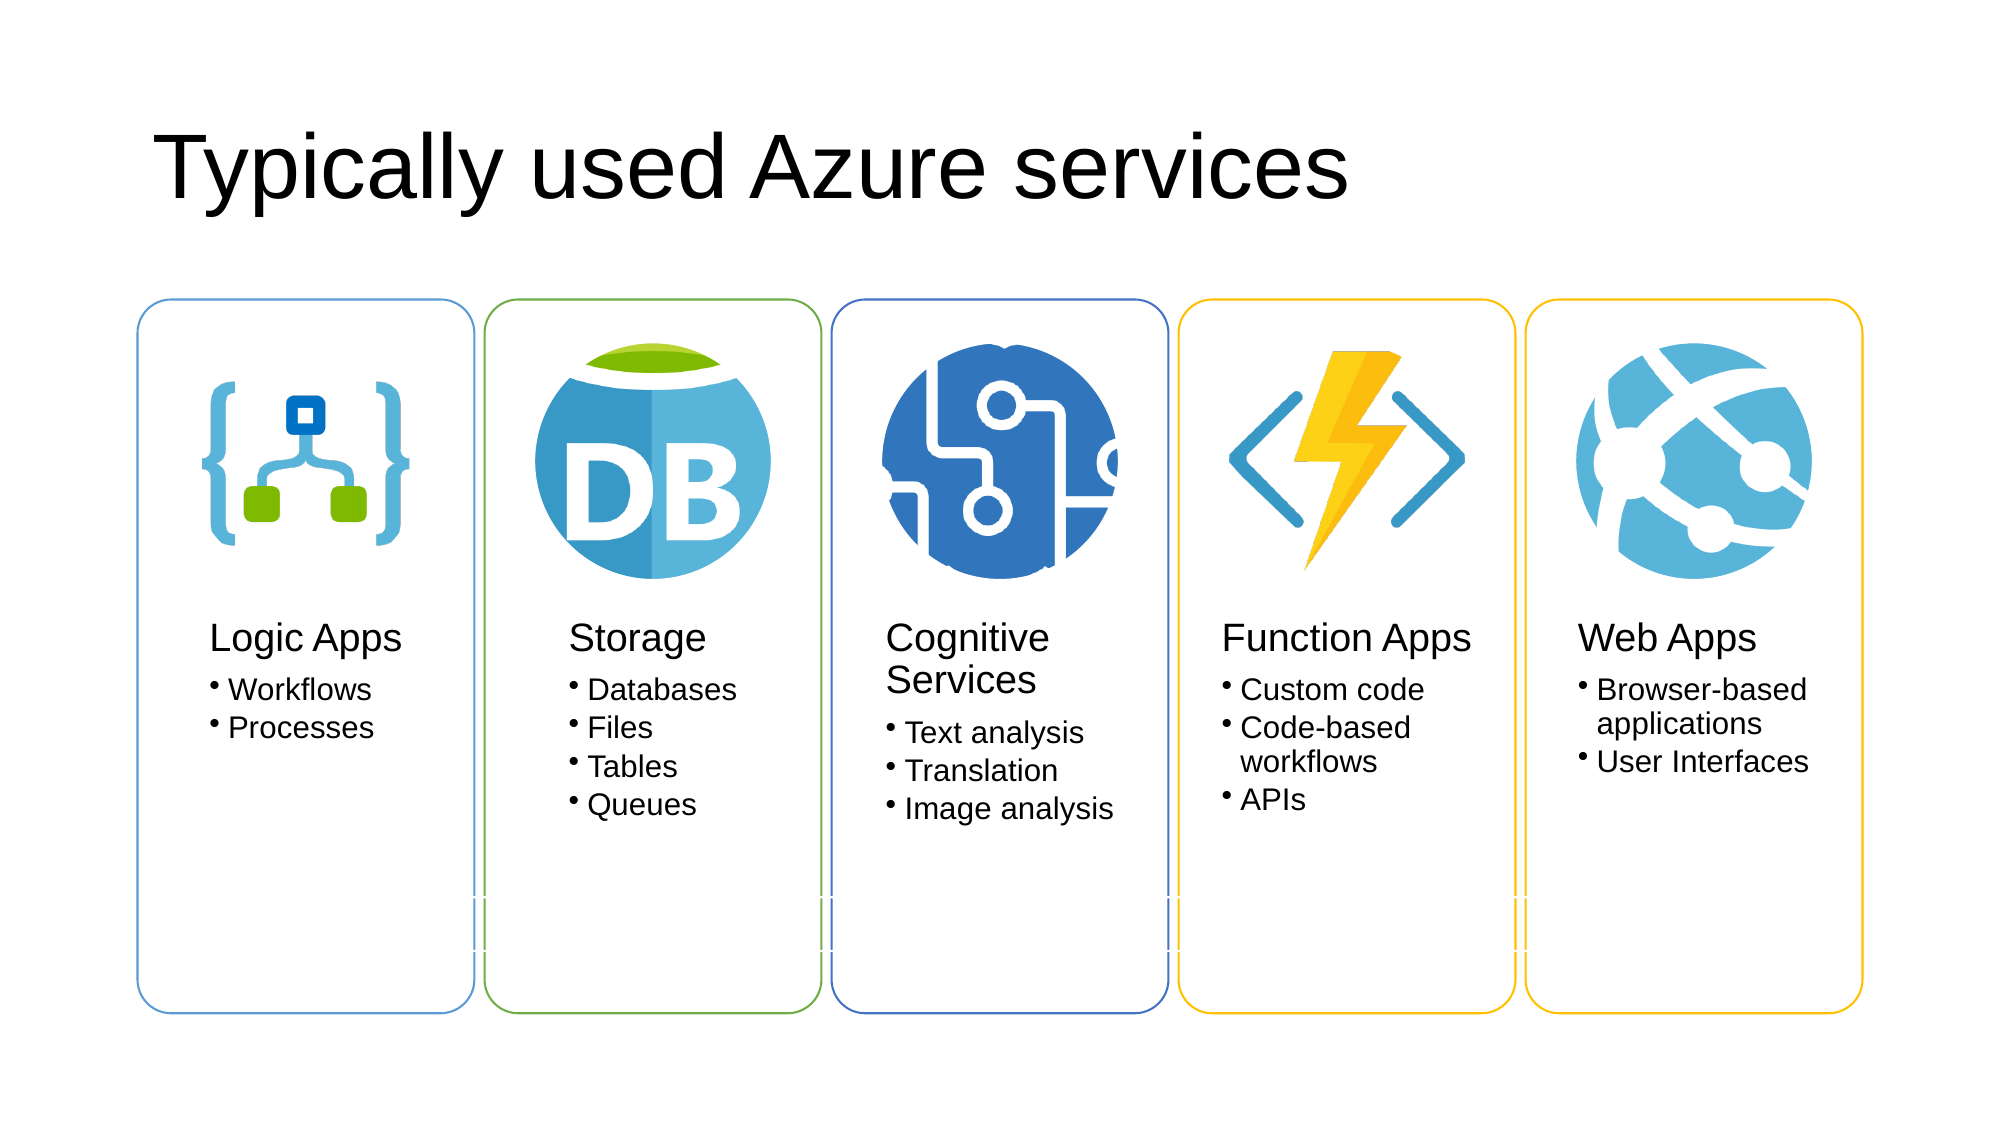

# Typically used Azure services
Logic Apps
Workflows
Processes
Storage
Databases
Files
Tables
Queues
Cognitive Services
Text analysis
Translation
Image analysis
Function Apps
Custom code
Code-based workflows
APIs
Web Apps
Browser-based applications
User Interfaces